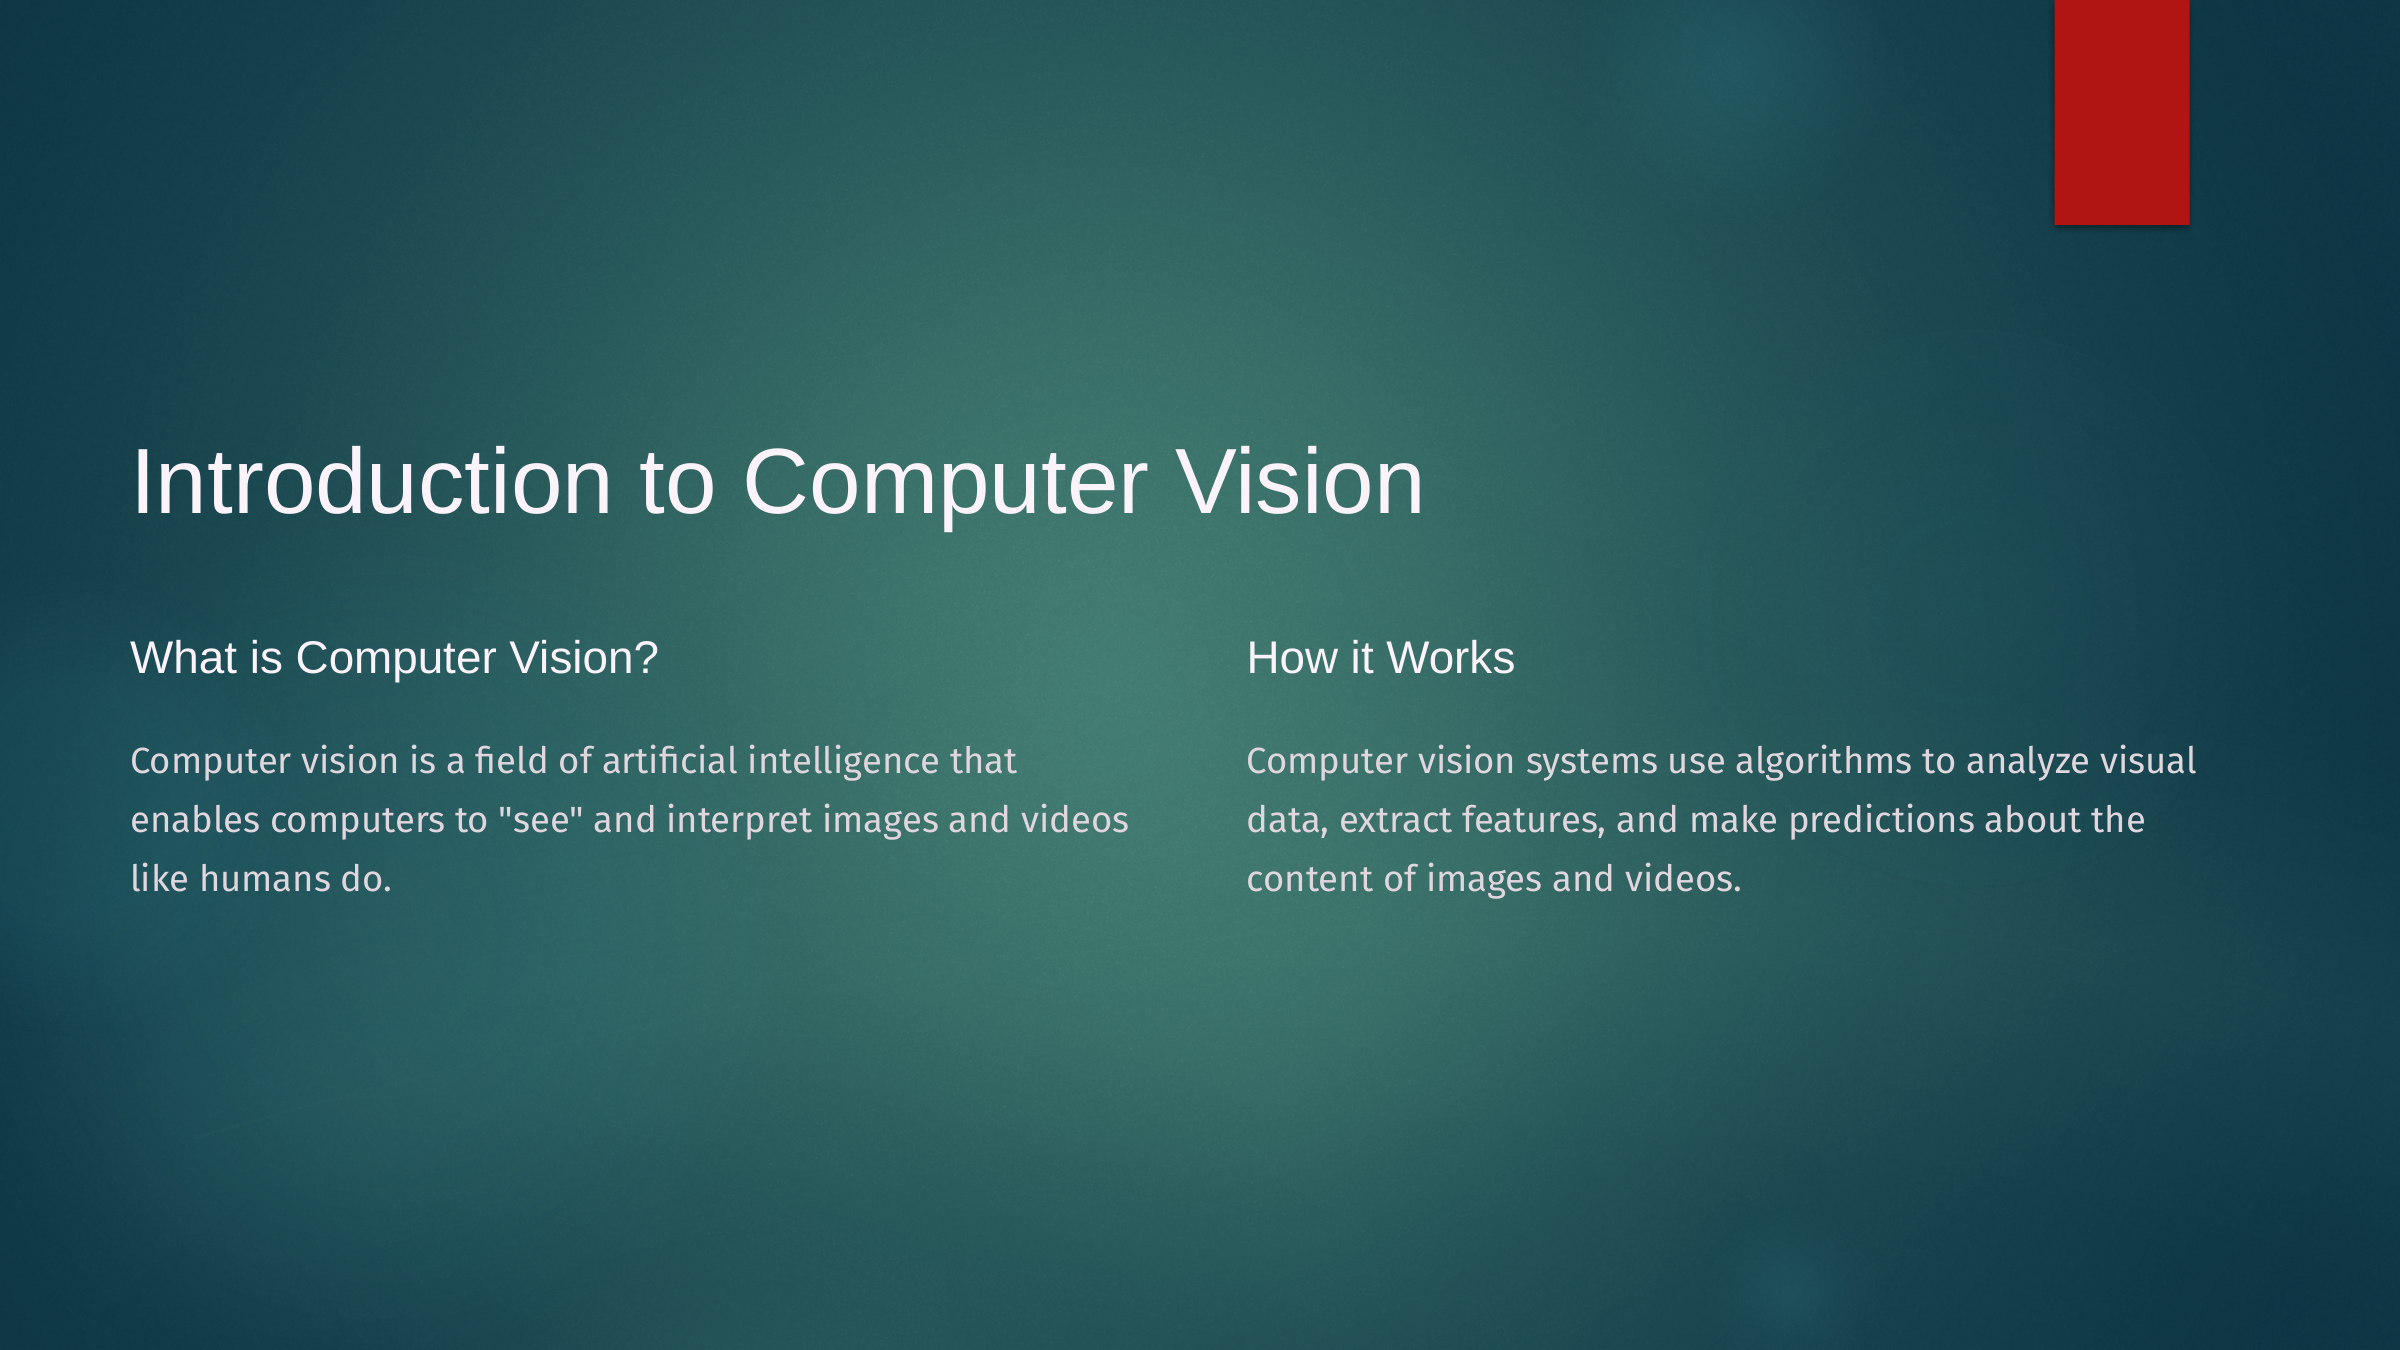

Introduction to Computer Vision
What is Computer Vision?
How it Works
Computer vision is a field of artificial intelligence that enables computers to "see" and interpret images and videos like humans do.
Computer vision systems use algorithms to analyze visual data, extract features, and make predictions about the content of images and videos.